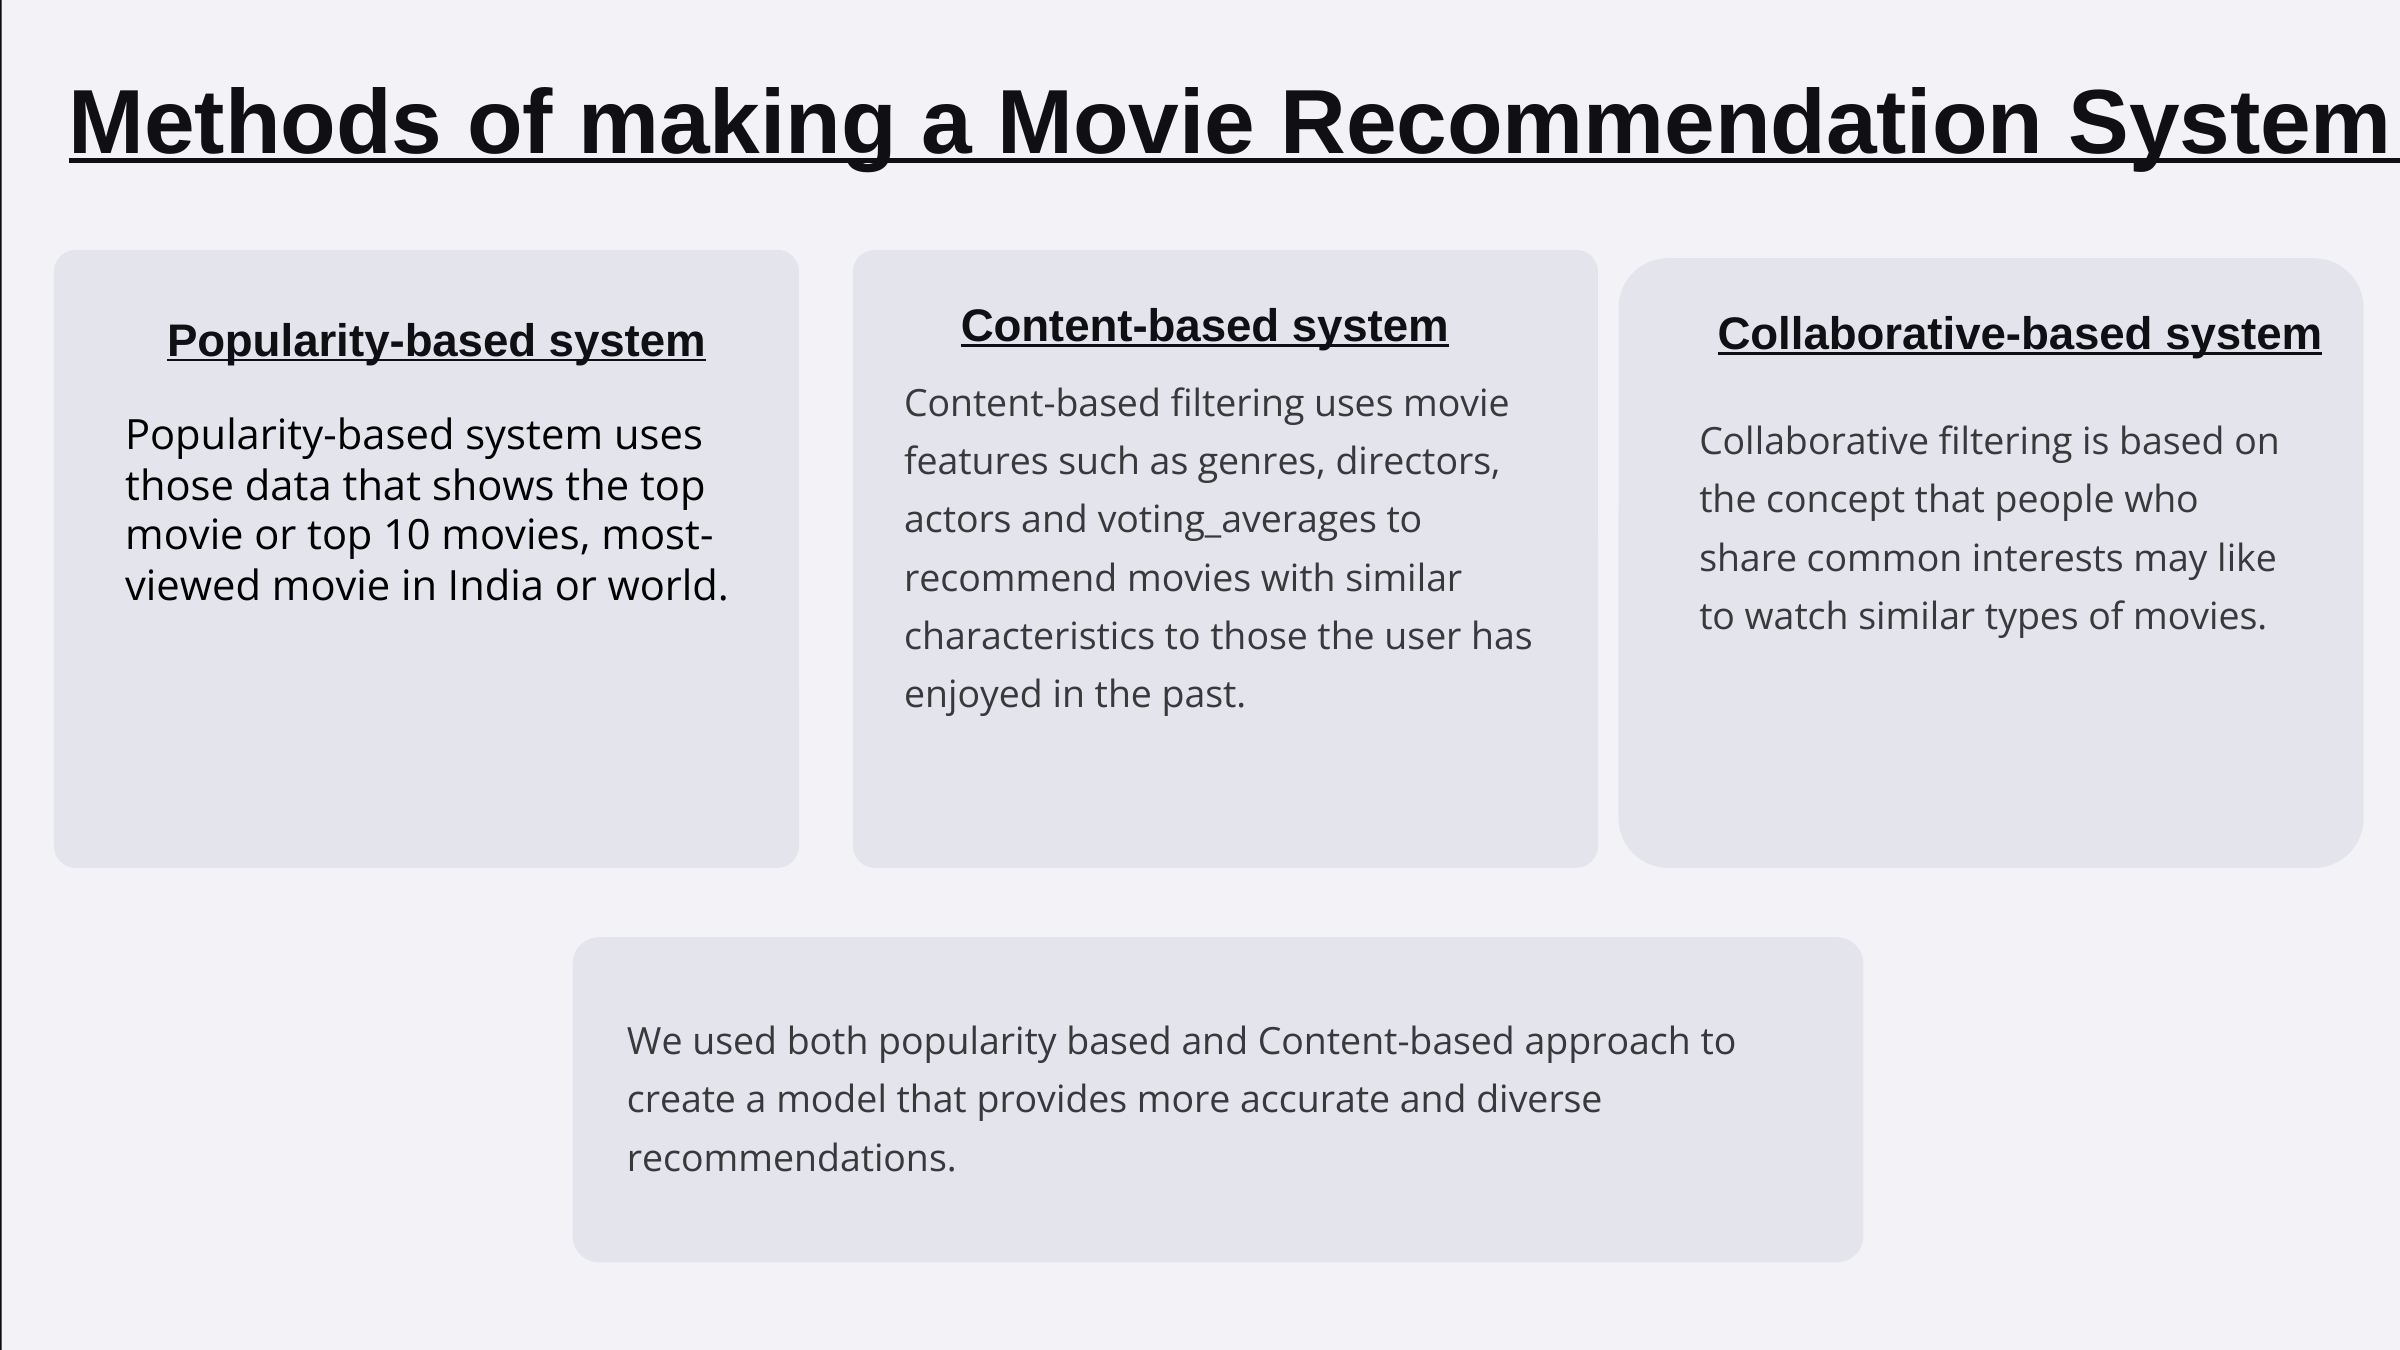

Methods of making a Movie Recommendation System

Content-based system
Collaborative-based system
Popularity-based system

Content-based filtering uses movie features such as genres, directors, actors and voting_averages to recommend movies with similar characteristics to those the user has enjoyed in the past.
Collaborative filtering is based on the concept that people who share common interests may like to watch similar types of movies.
Popularity-based system uses those data that shows the top movie or top 10 movies, most-viewed movie in India or world.

We used both popularity based and Content-based approach to create a model that provides more accurate and diverse recommendations.